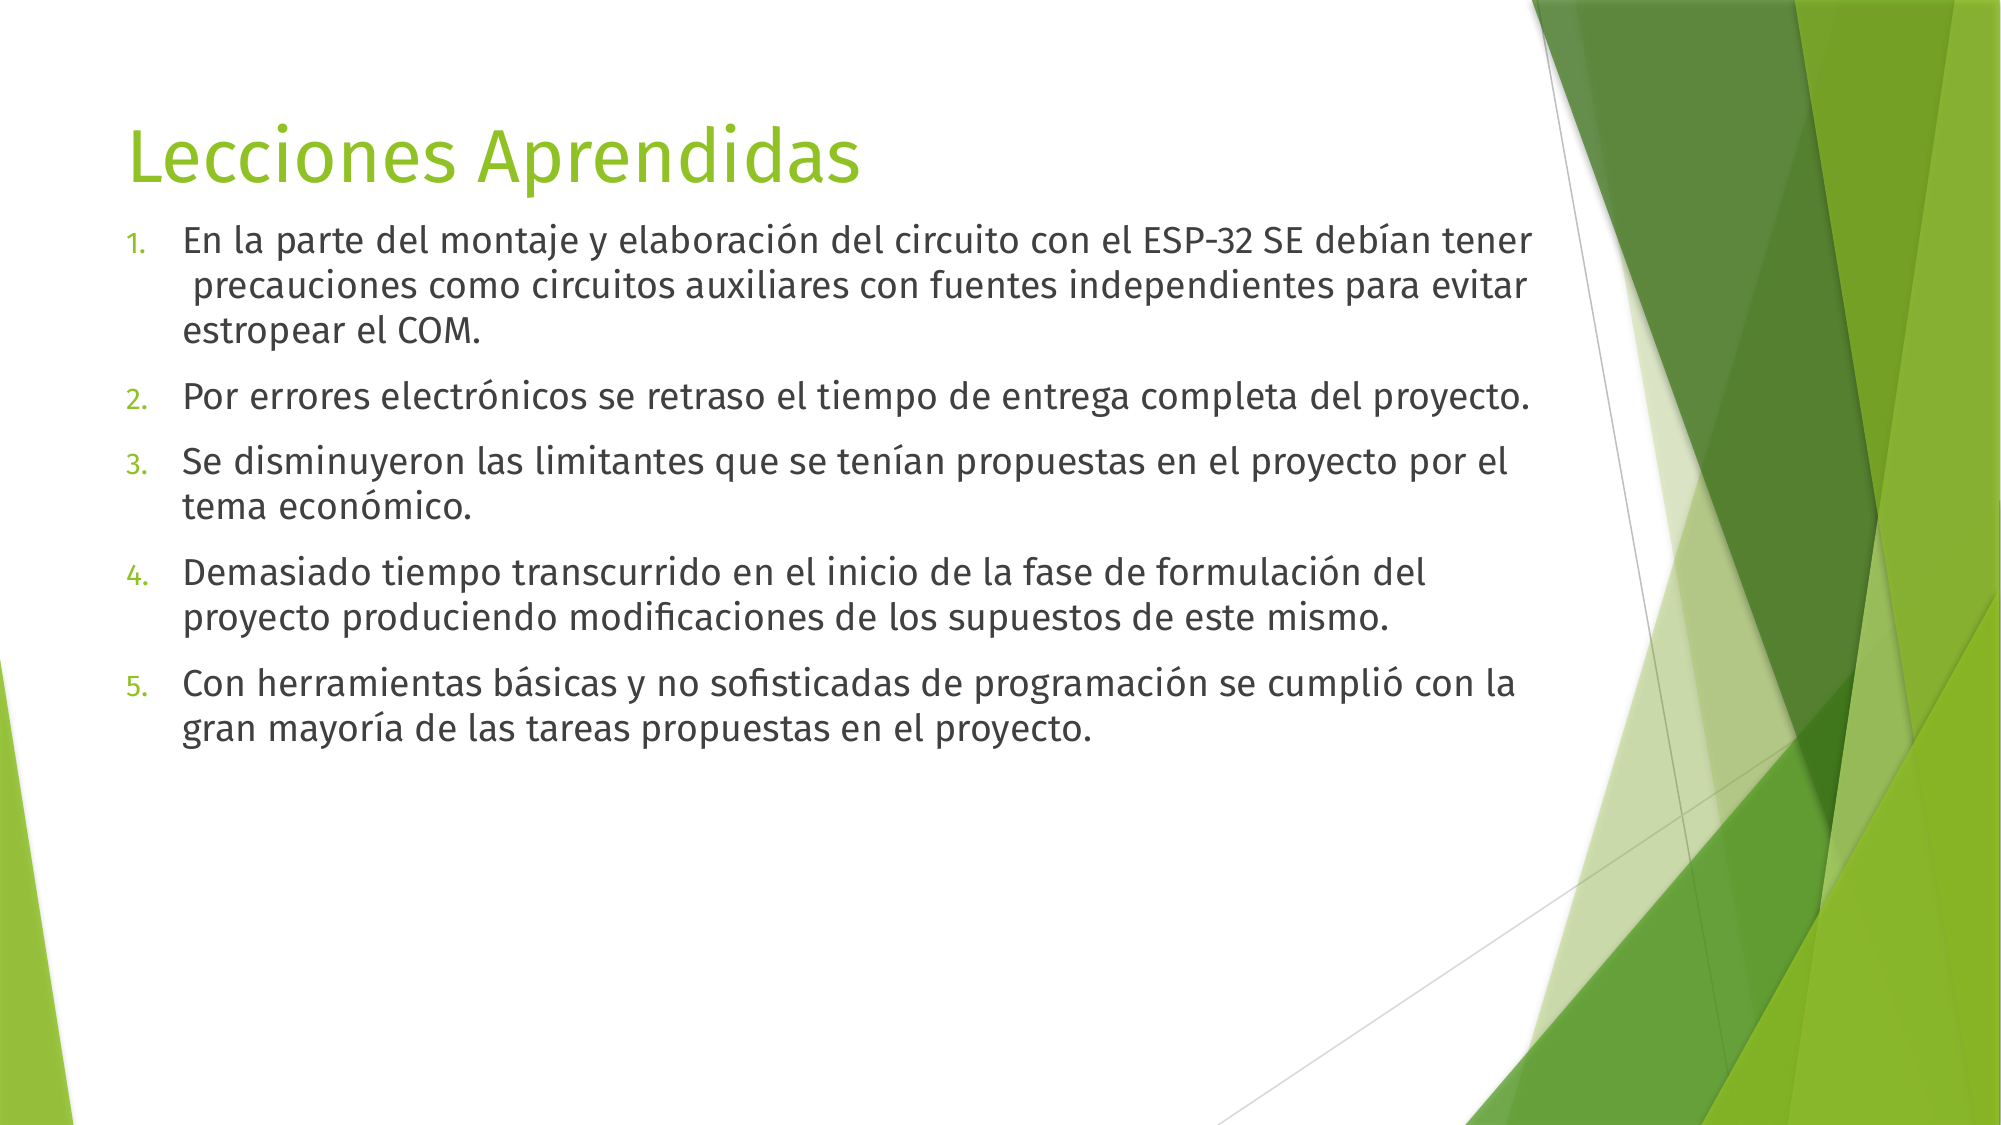

# Lecciones Aprendidas
En la parte del montaje y elaboración del circuito con el ESP-32 SE debían tener  precauciones como circuitos auxiliares con fuentes independientes para evitar estropear el COM.
Por errores electrónicos se retraso el tiempo de entrega completa del proyecto.
Se disminuyeron las limitantes que se tenían propuestas en el proyecto por el tema económico.
Demasiado tiempo transcurrido en el inicio de la fase de formulación del proyecto produciendo modificaciones de los supuestos de este mismo.
Con herramientas básicas y no sofisticadas de programación se cumplió con la gran mayoría de las tareas propuestas en el proyecto.